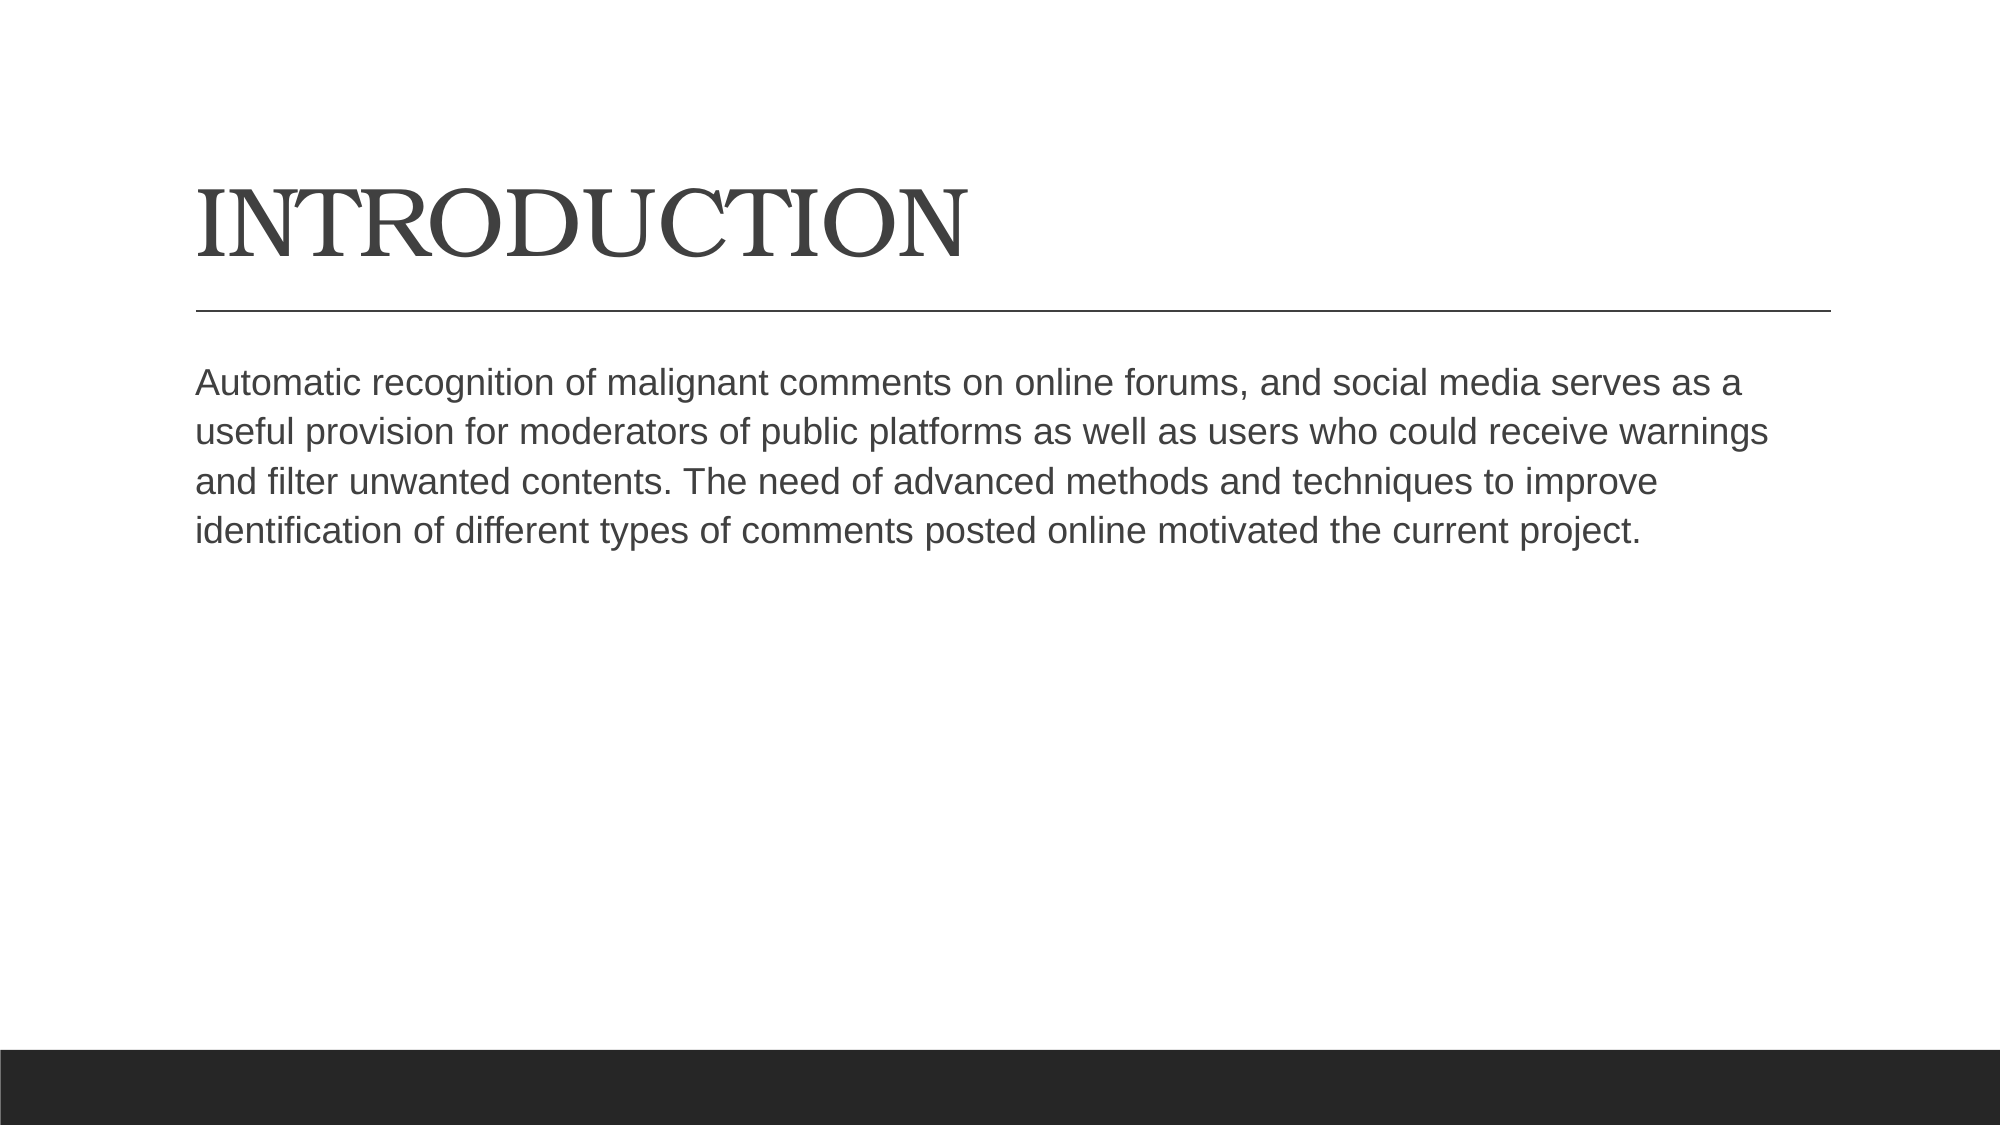

# INTRODUCTION
Automatic recognition of malignant comments on online forums, and social media serves as a useful provision for moderators of public platforms as well as users who could receive warnings and filter unwanted contents. The need of advanced methods and techniques to improve identification of different types of comments posted online motivated the current project.